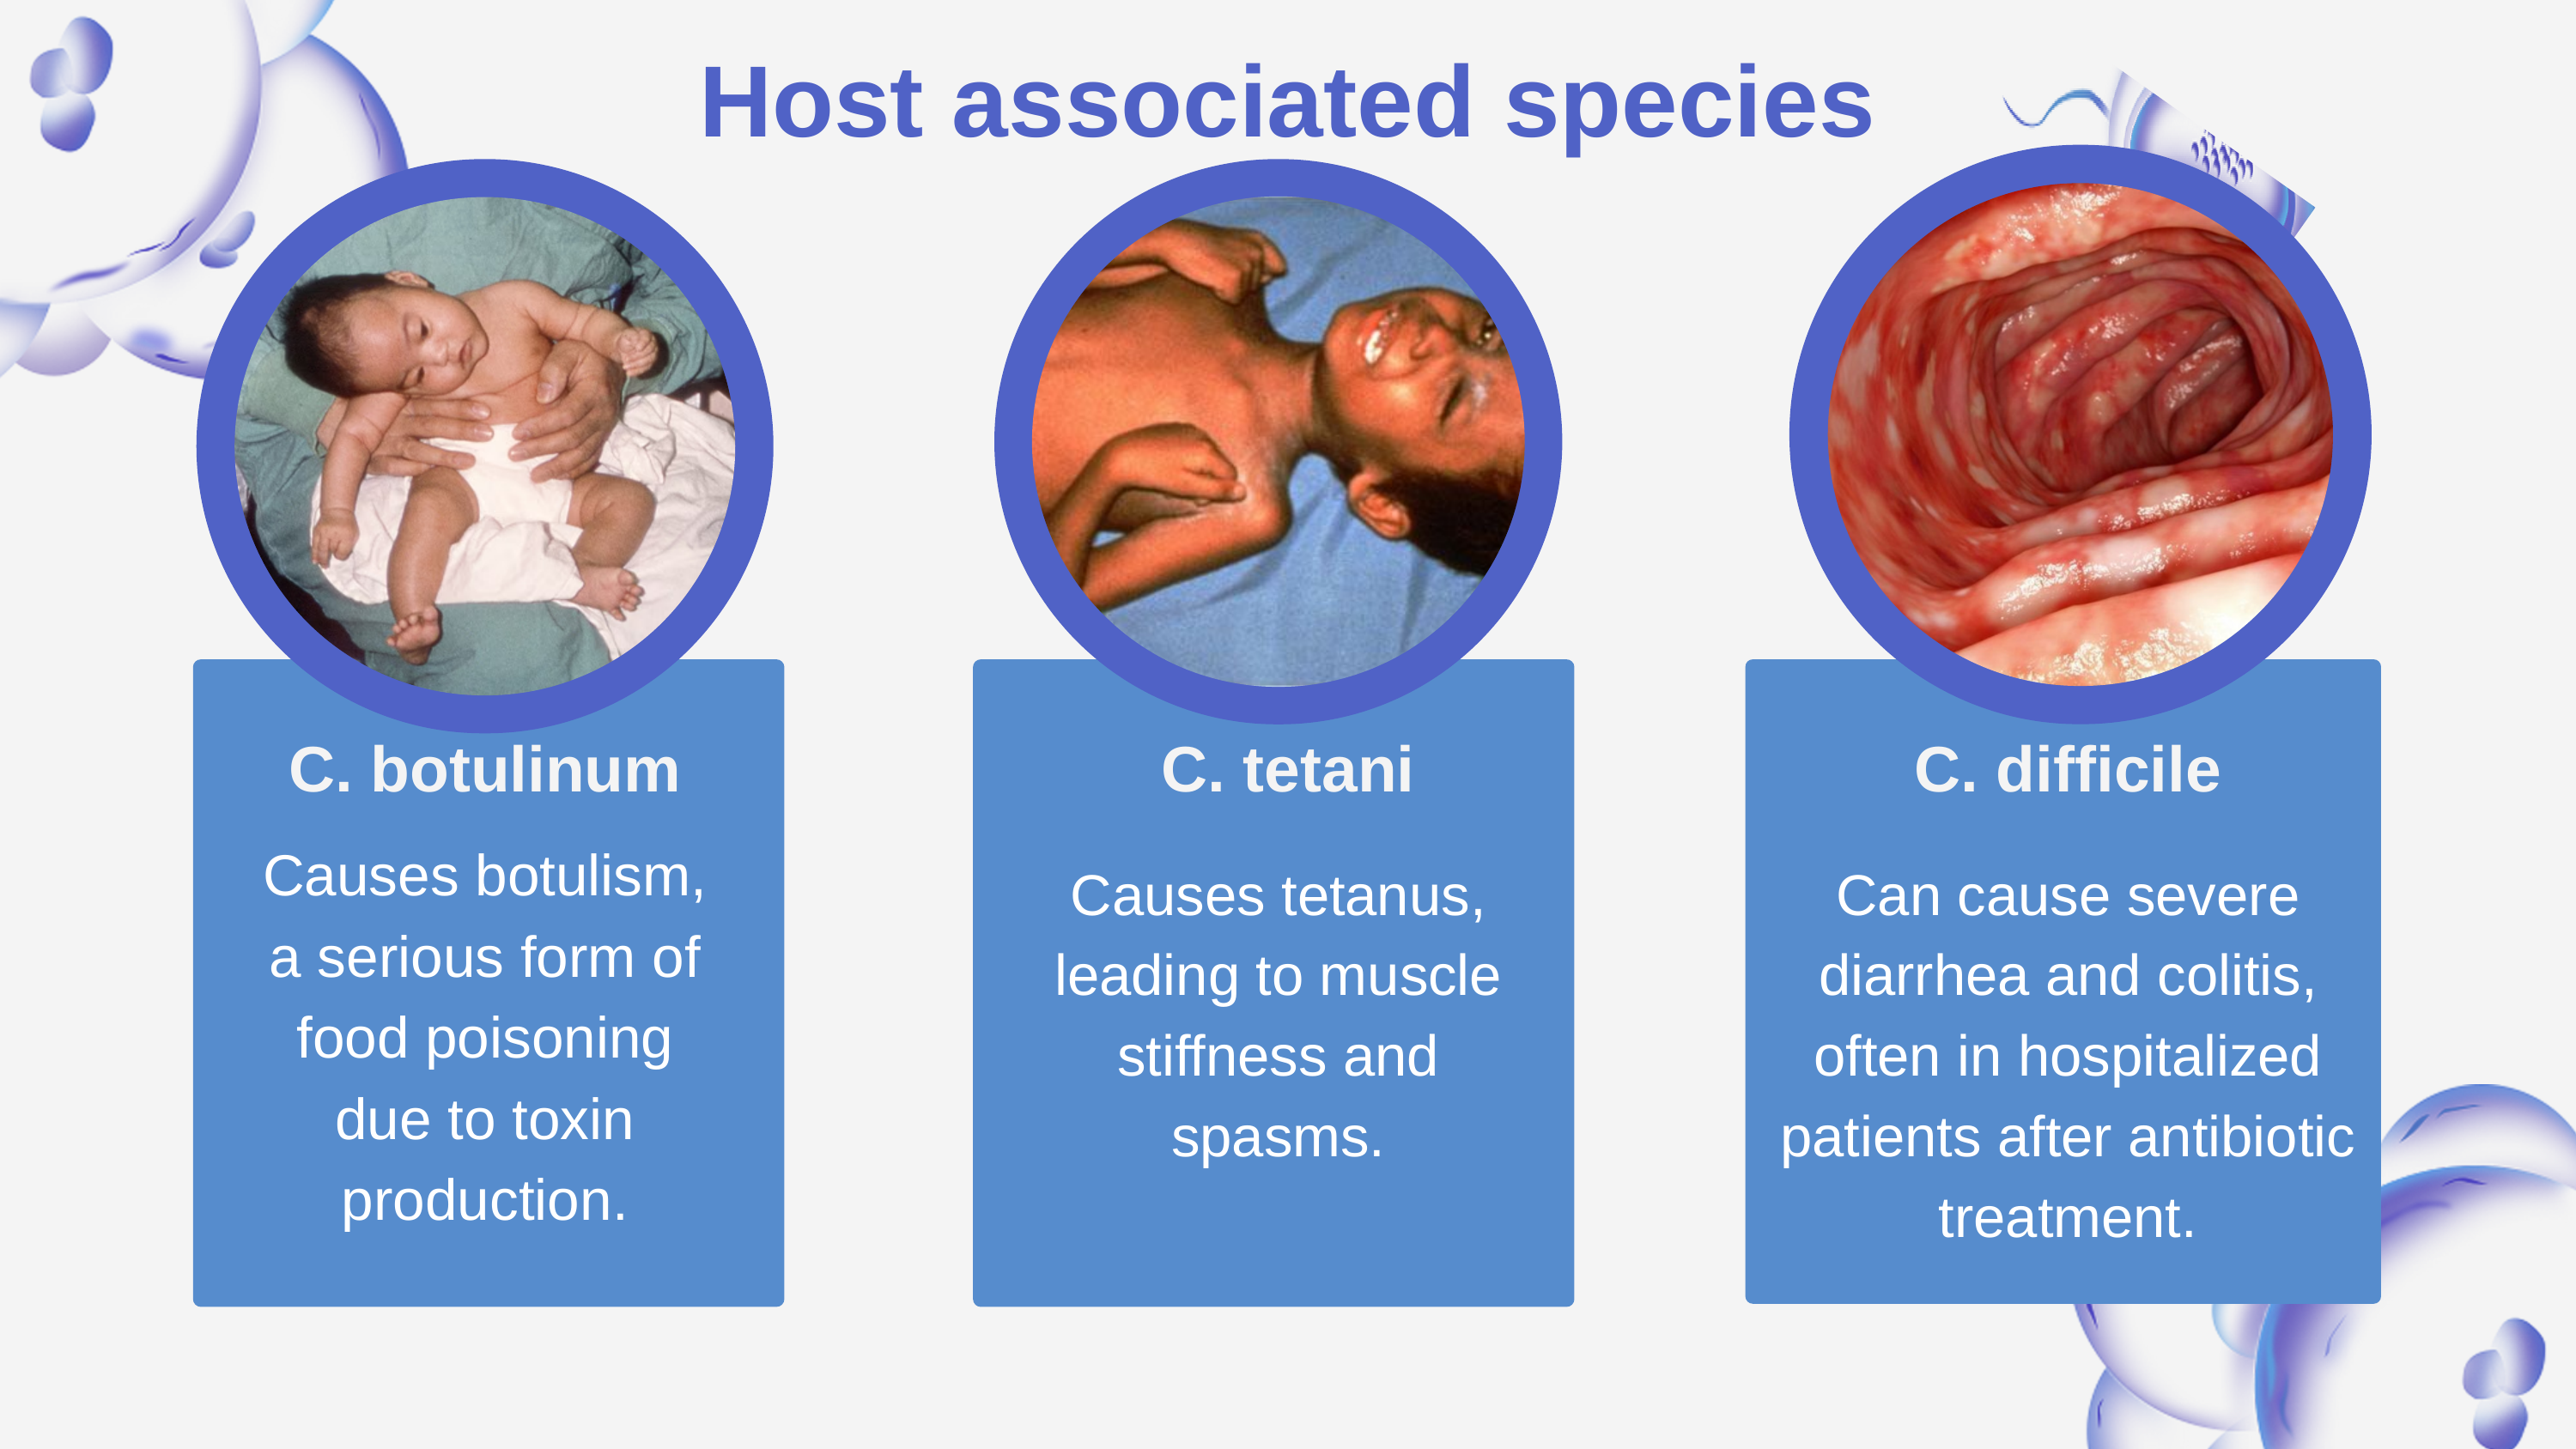

Host associated species

C. botulinum
C. tetani
C. difficile
Causes botulism, a serious form of food poisoning due to toxin production.
Causes tetanus, leading to muscle stiffness and spasms.
Can cause severe diarrhea and colitis, often in hospitalized patients after antibiotic treatment.